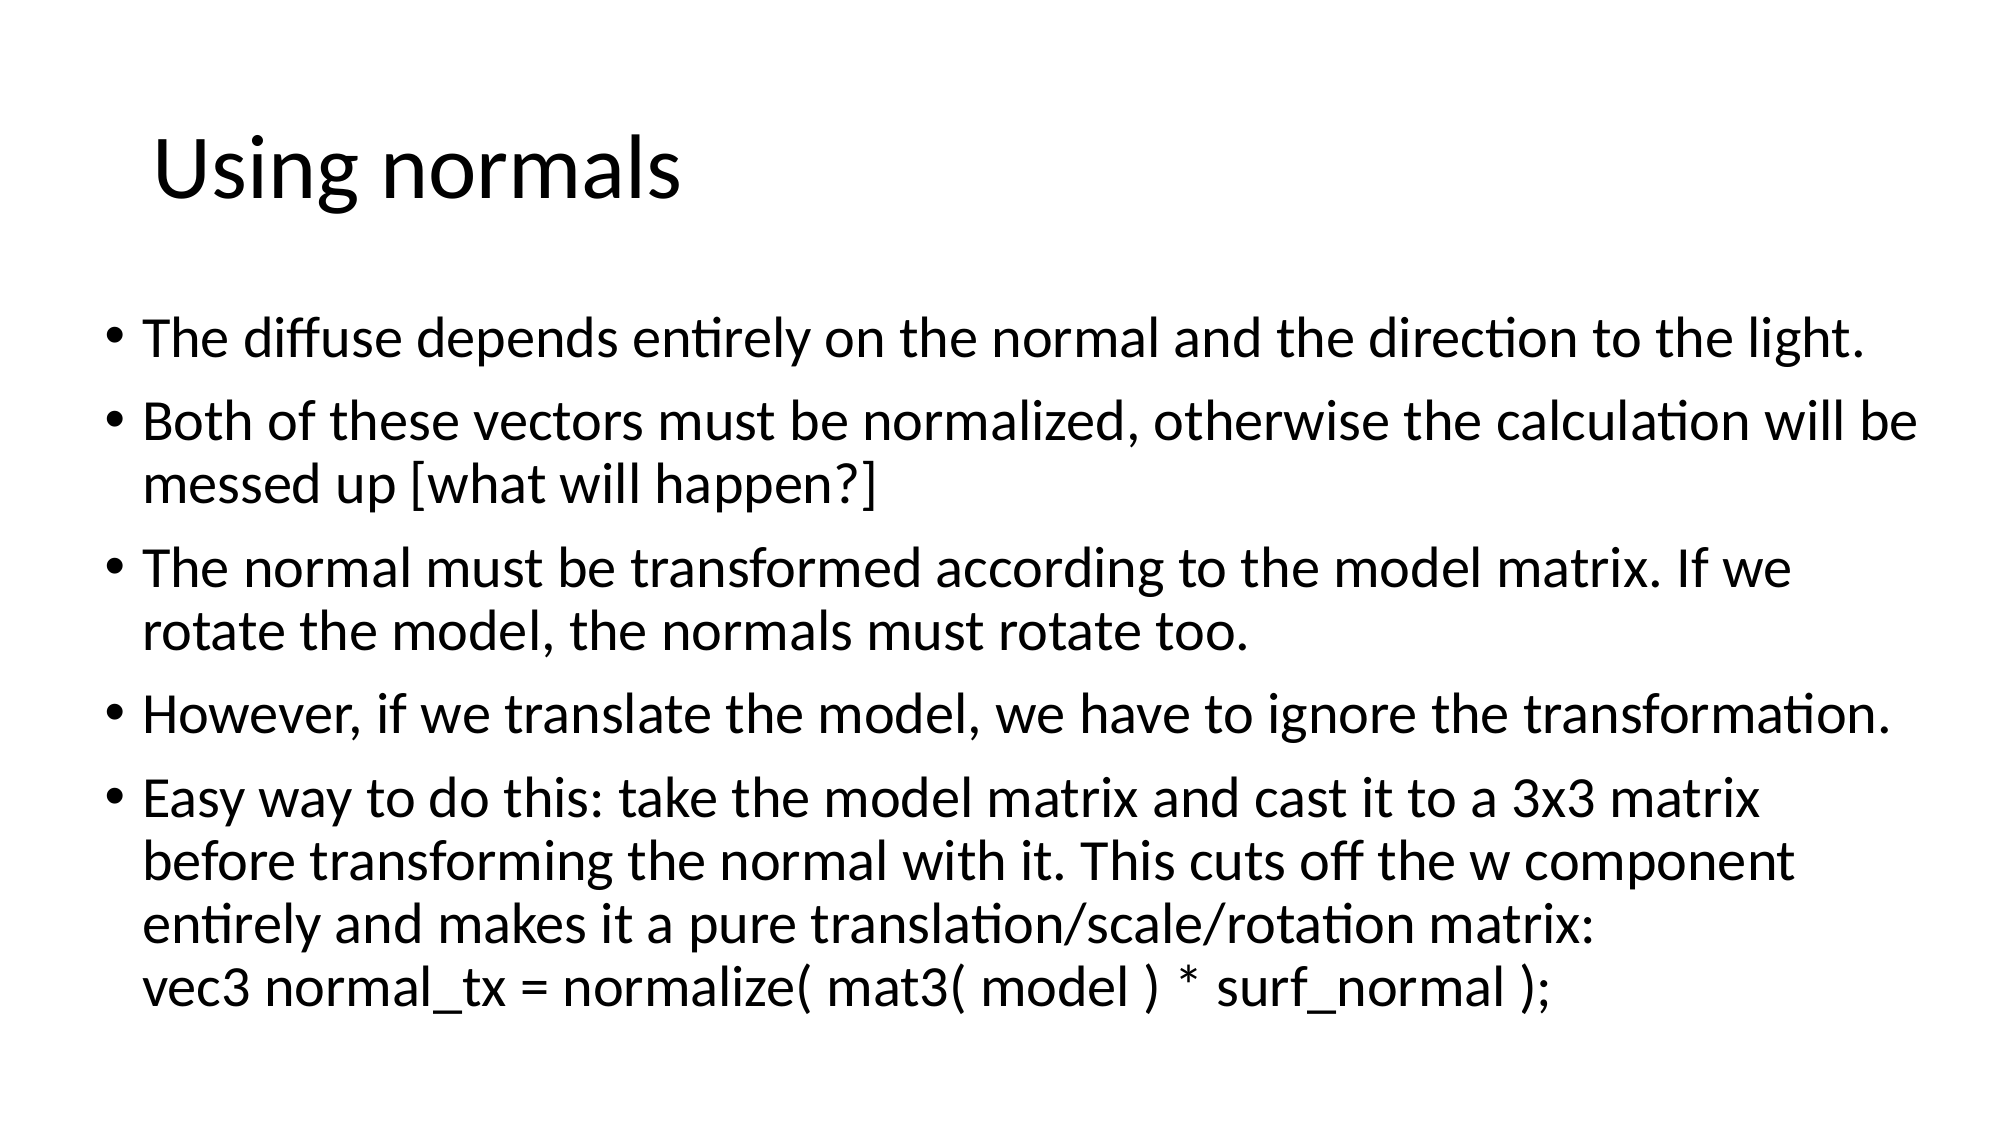

# Using normals
The diffuse depends entirely on the normal and the direction to the light.
Both of these vectors must be normalized, otherwise the calculation will be messed up [what will happen?]
The normal must be transformed according to the model matrix. If we rotate the model, the normals must rotate too.
However, if we translate the model, we have to ignore the transformation.
Easy way to do this: take the model matrix and cast it to a 3x3 matrix before transforming the normal with it. This cuts off the w component entirely and makes it a pure translation/scale/rotation matrix:
vec3 normal_tx = normalize( mat3( model ) * surf_normal );